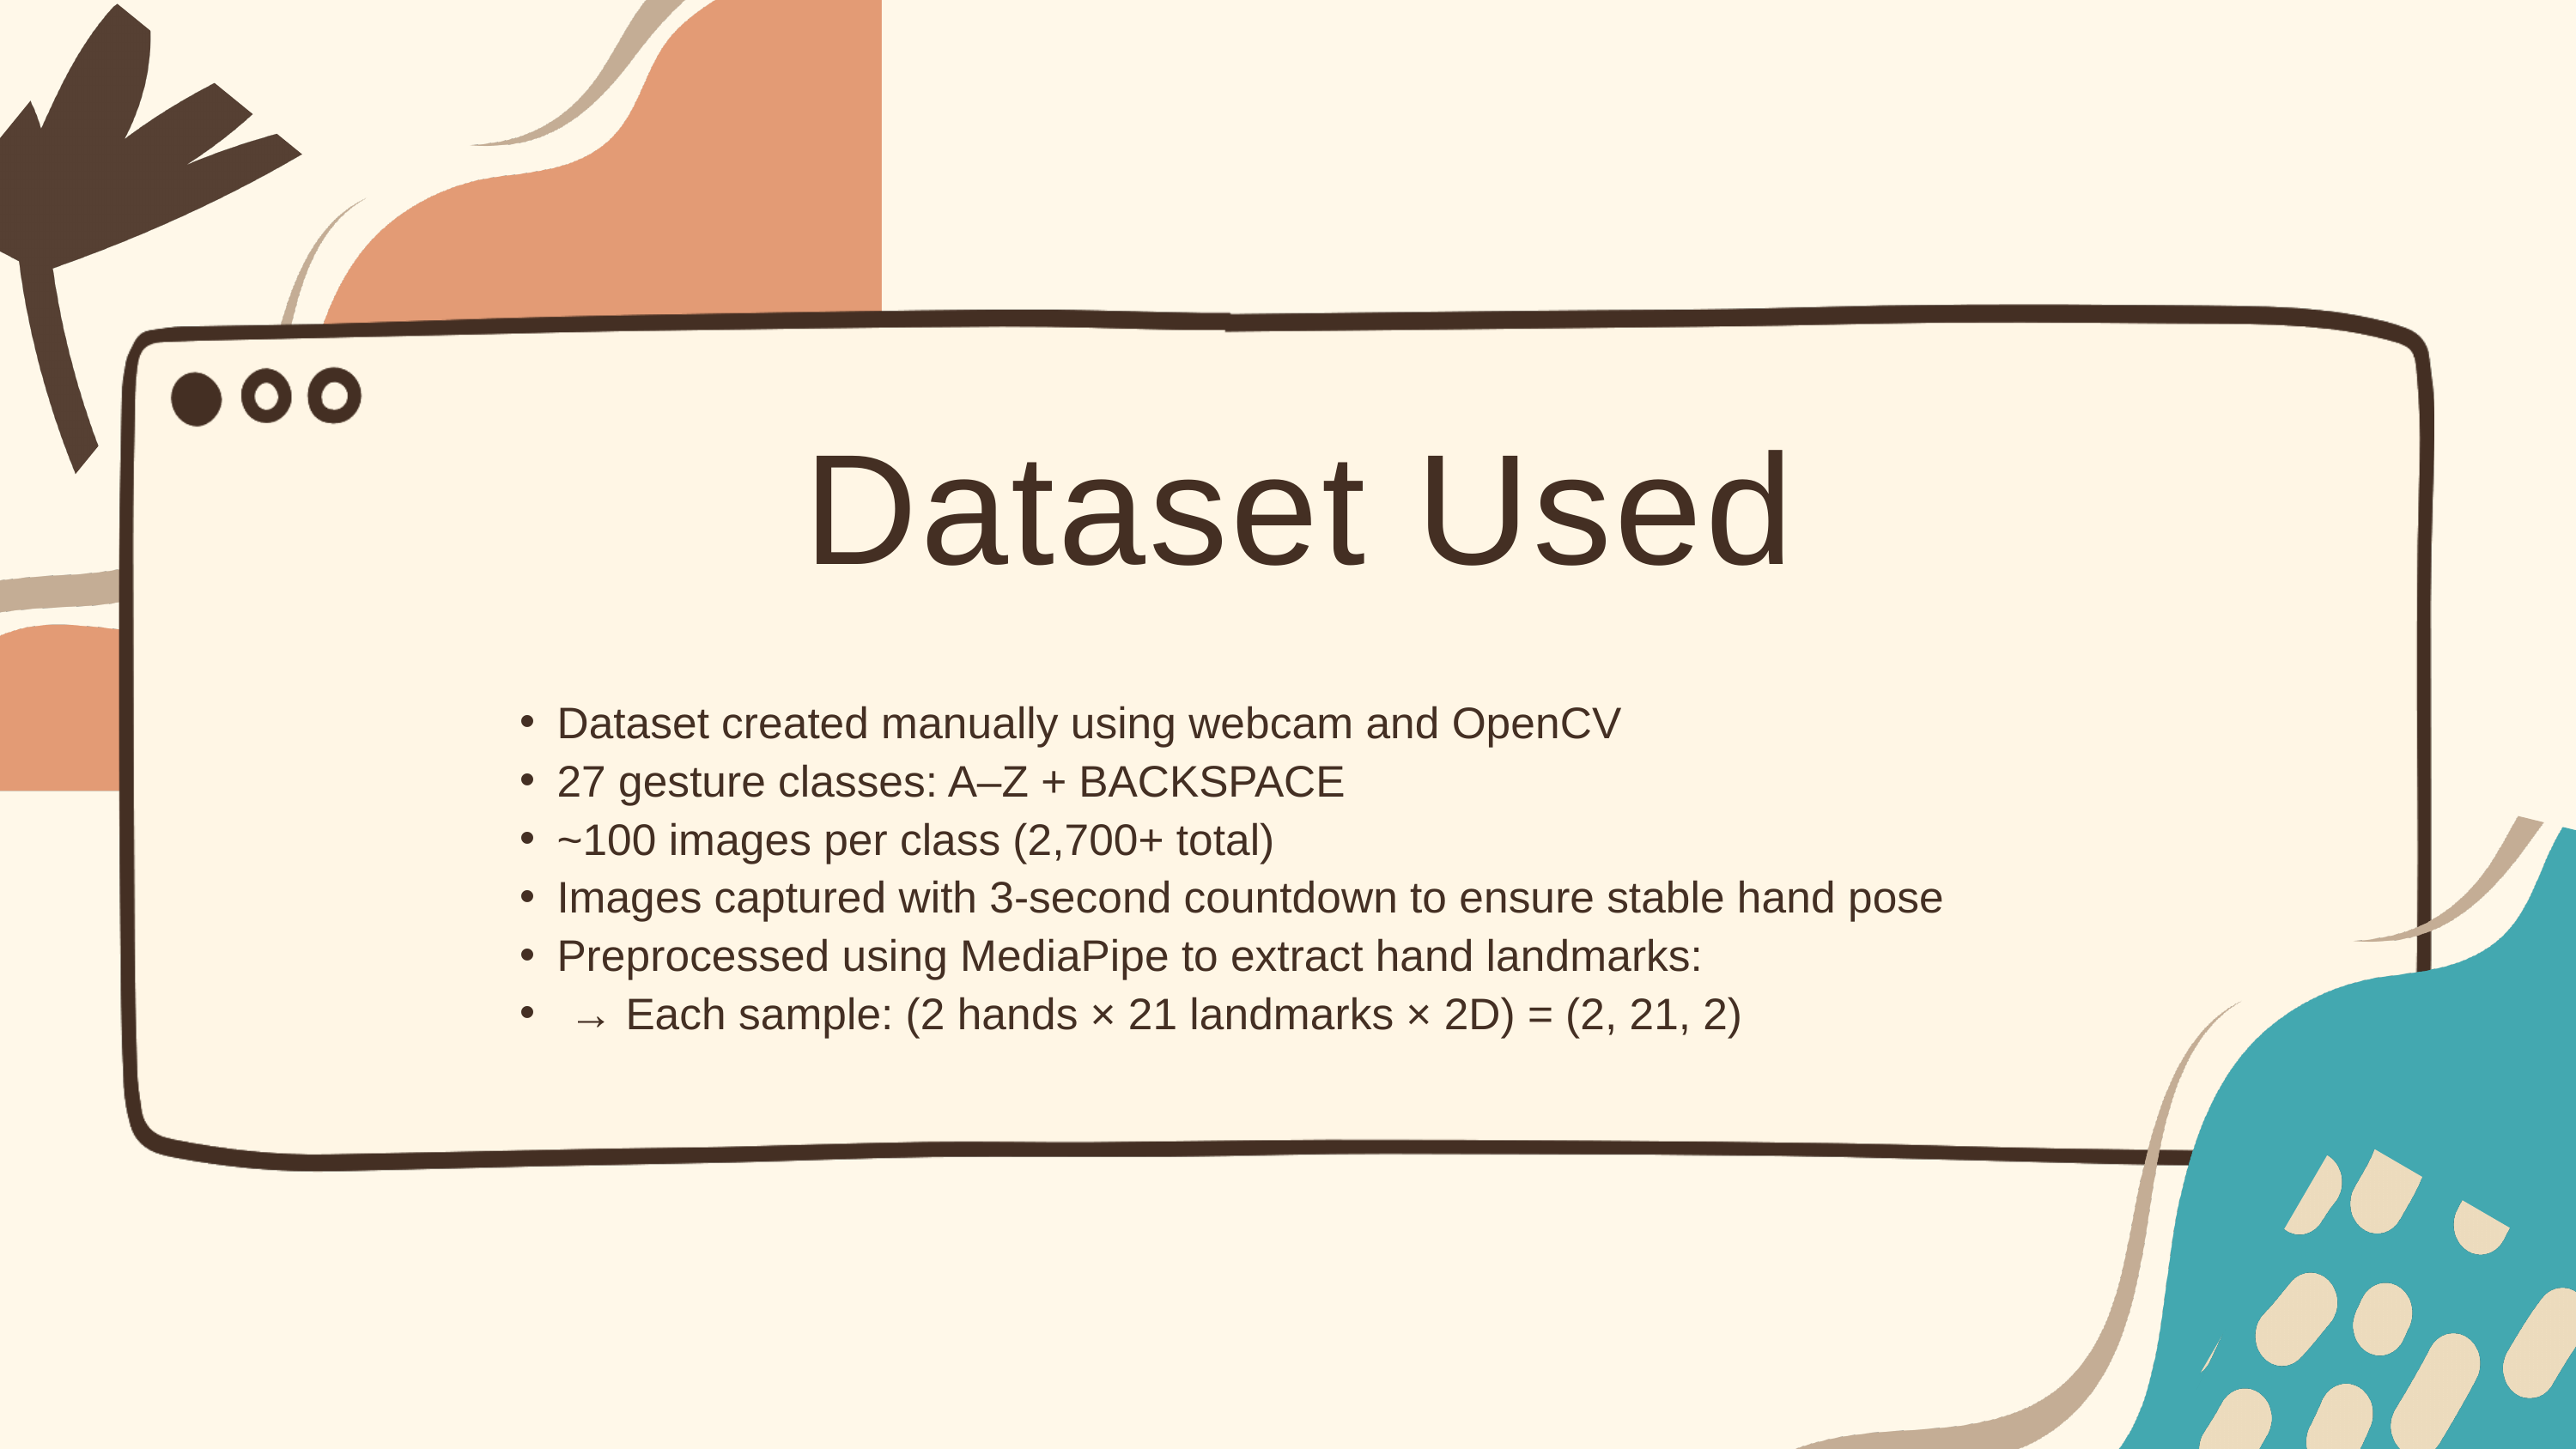

Dataset Used
Dataset created manually using webcam and OpenCV
27 gesture classes: A–Z + BACKSPACE
~100 images per class (2,700+ total)
Images captured with 3-second countdown to ensure stable hand pose
Preprocessed using MediaPipe to extract hand landmarks:
 → Each sample: (2 hands × 21 landmarks × 2D) = (2, 21, 2)